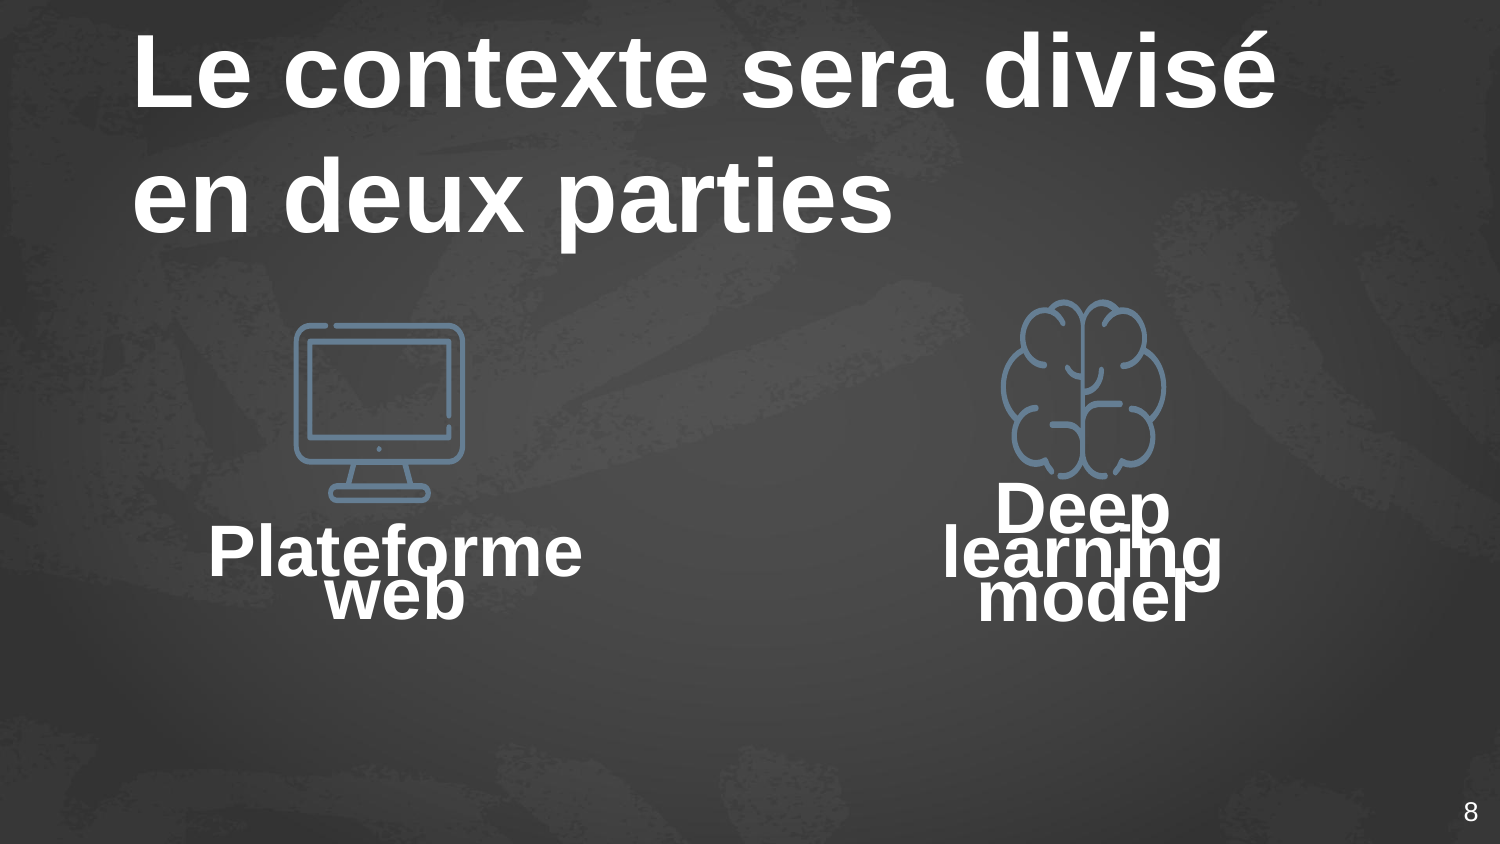

# Le contexte sera divisé en deux parties

Deep learning model
Plateforme web
8